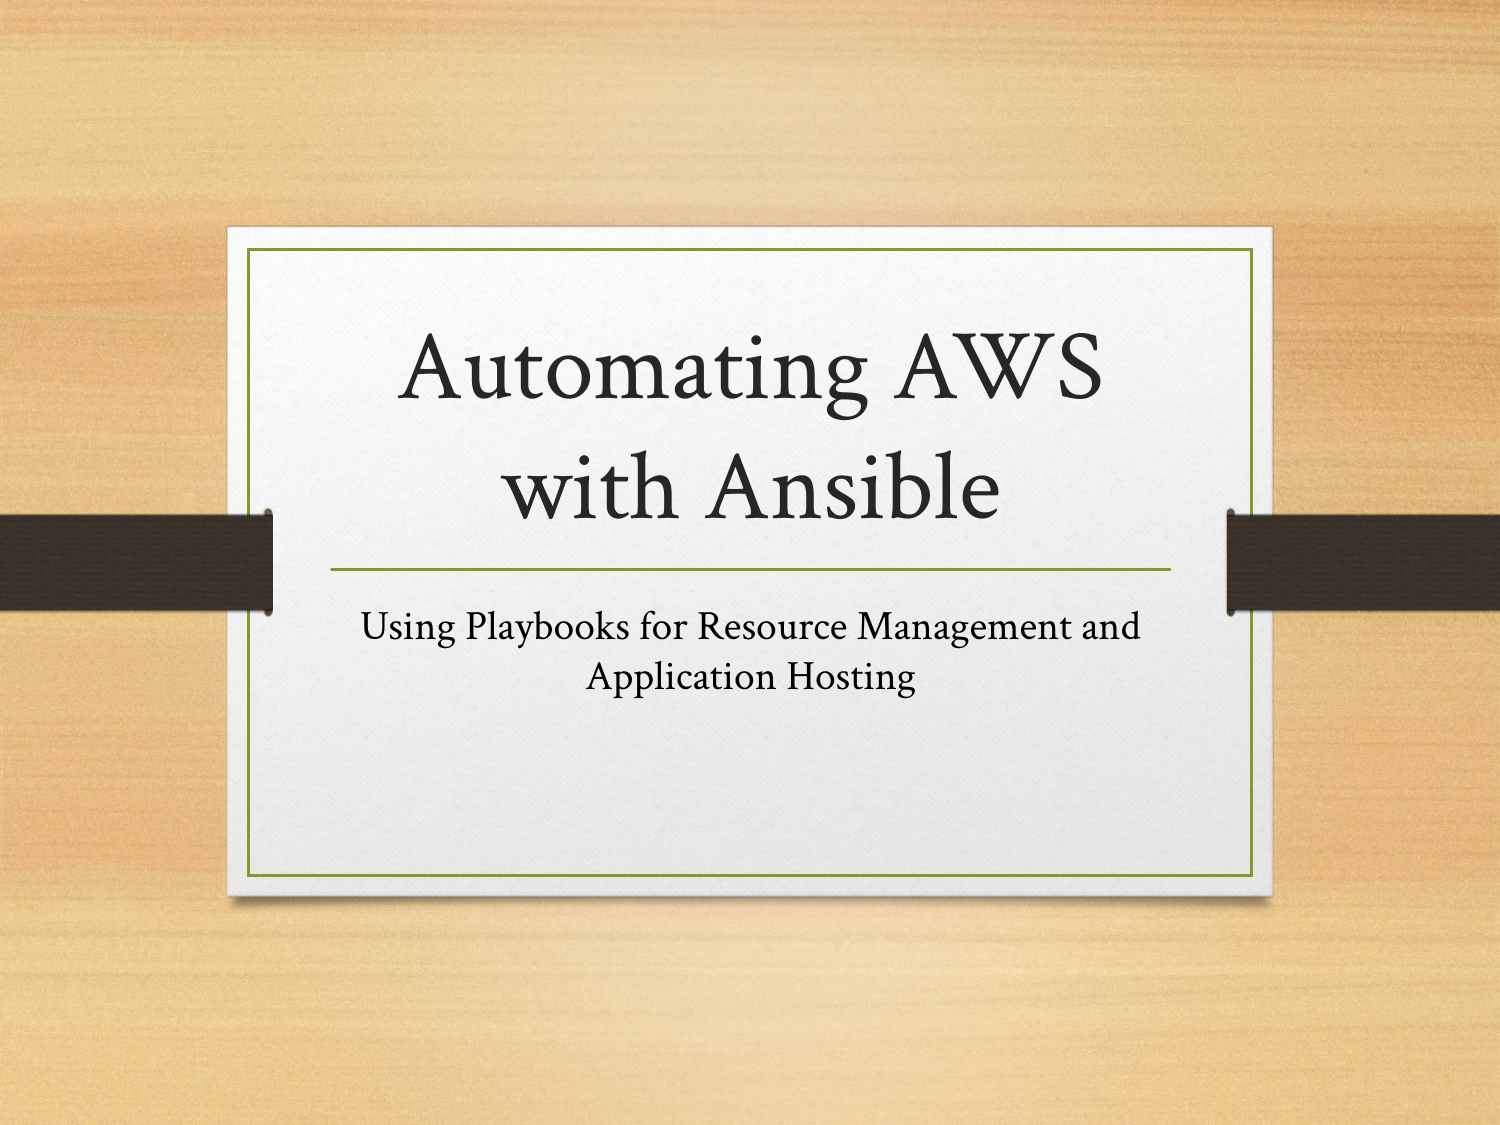

# Automating AWS with Ansible
Using Playbooks for Resource Management and Application Hosting